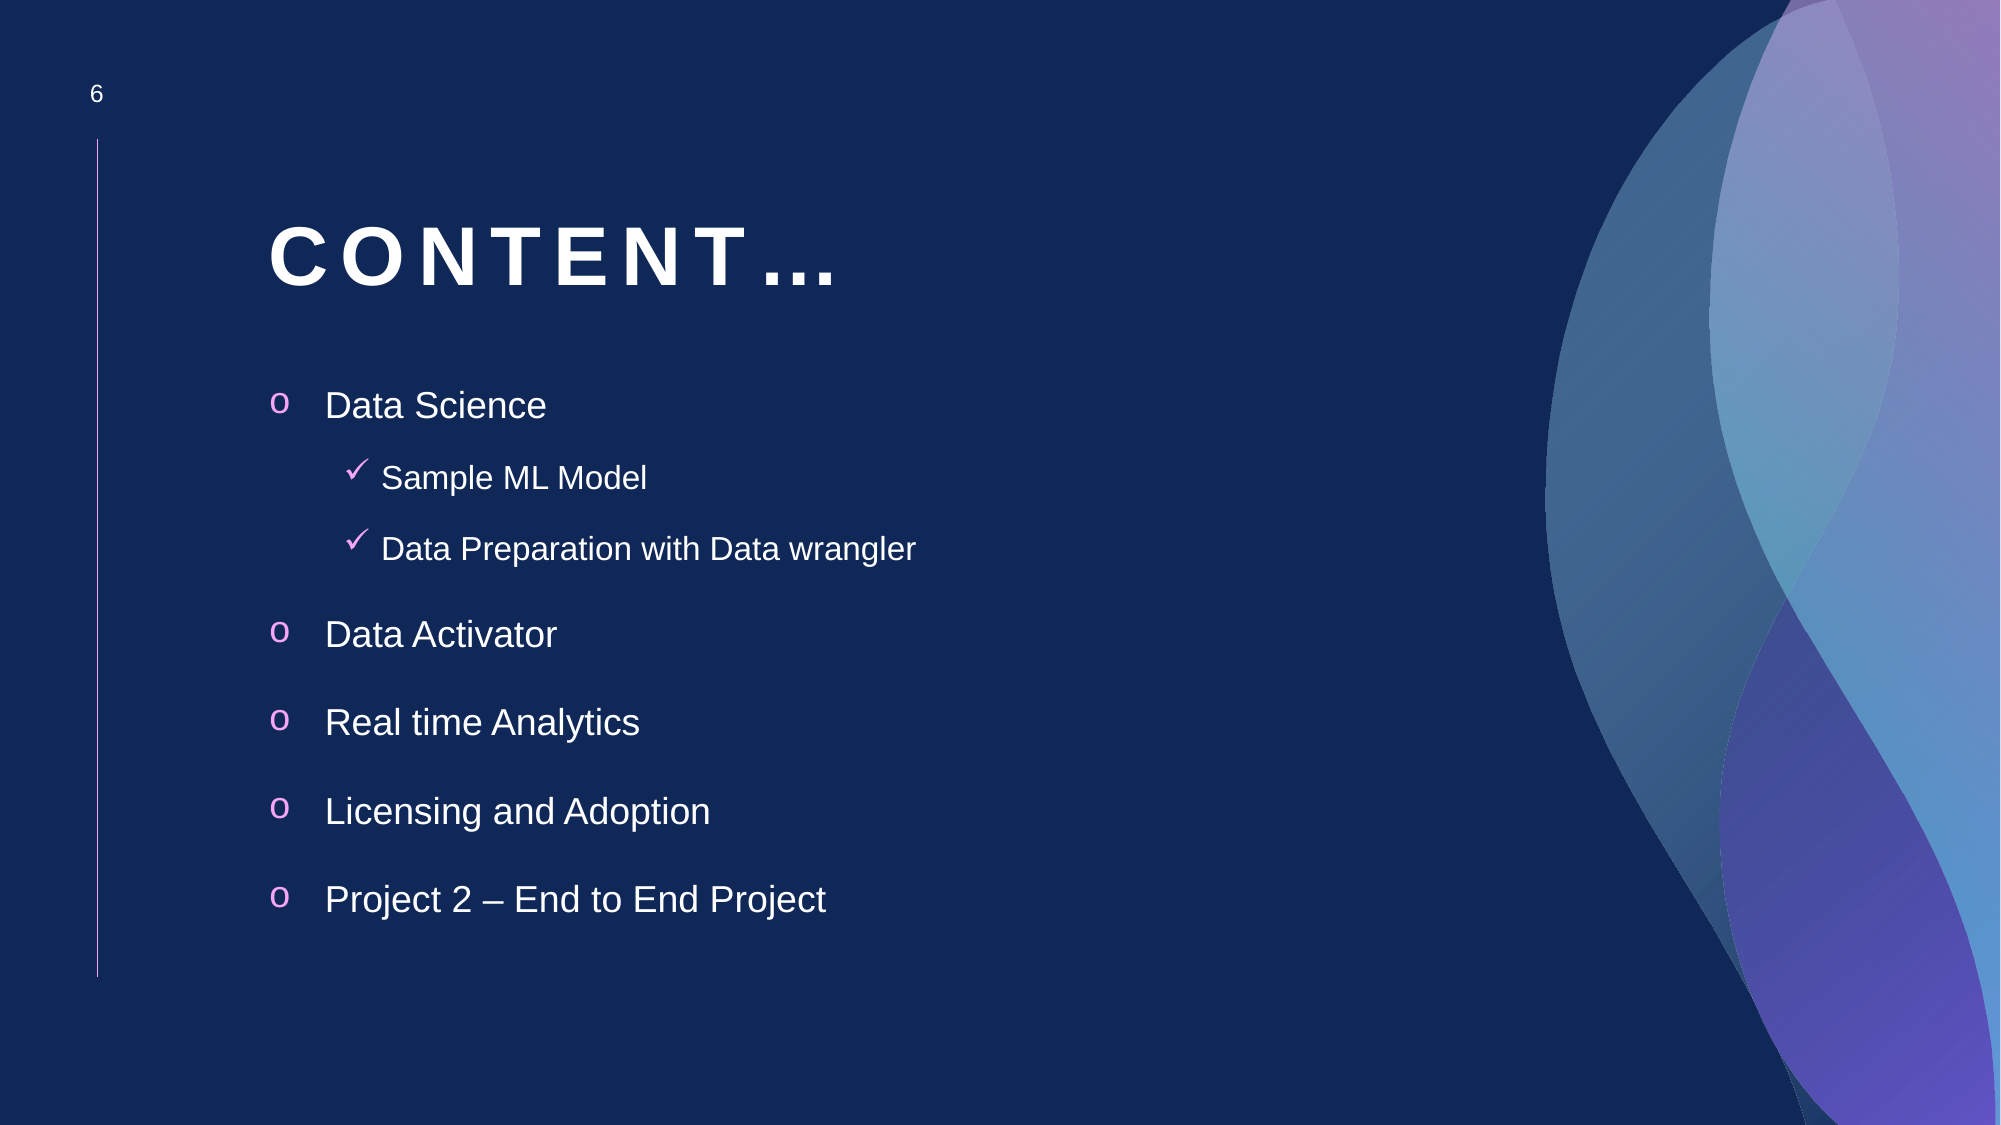

6
# CONTENT…
Data Science
Sample ML Model
Data Preparation with Data wrangler
Data Activator
Real time Analytics
Licensing and Adoption
Project 2 – End to End Project